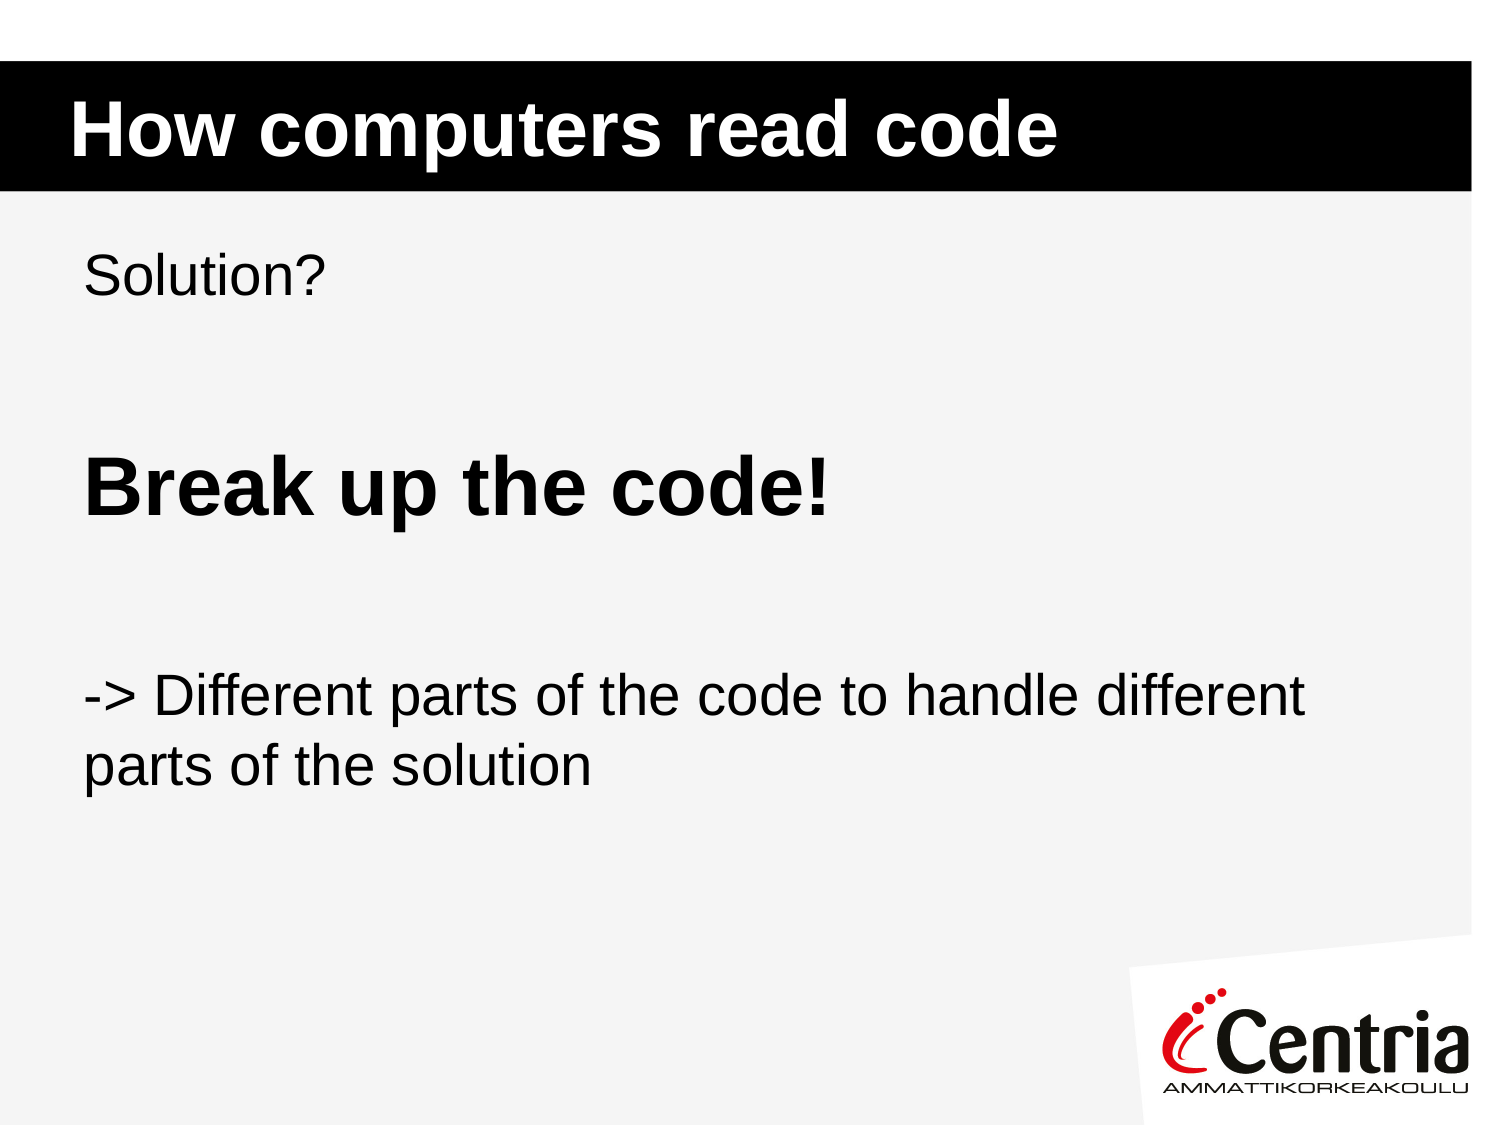

# How computers read code
Solution?

Break up the code!

-> Different parts of the code to handle different parts of the solution